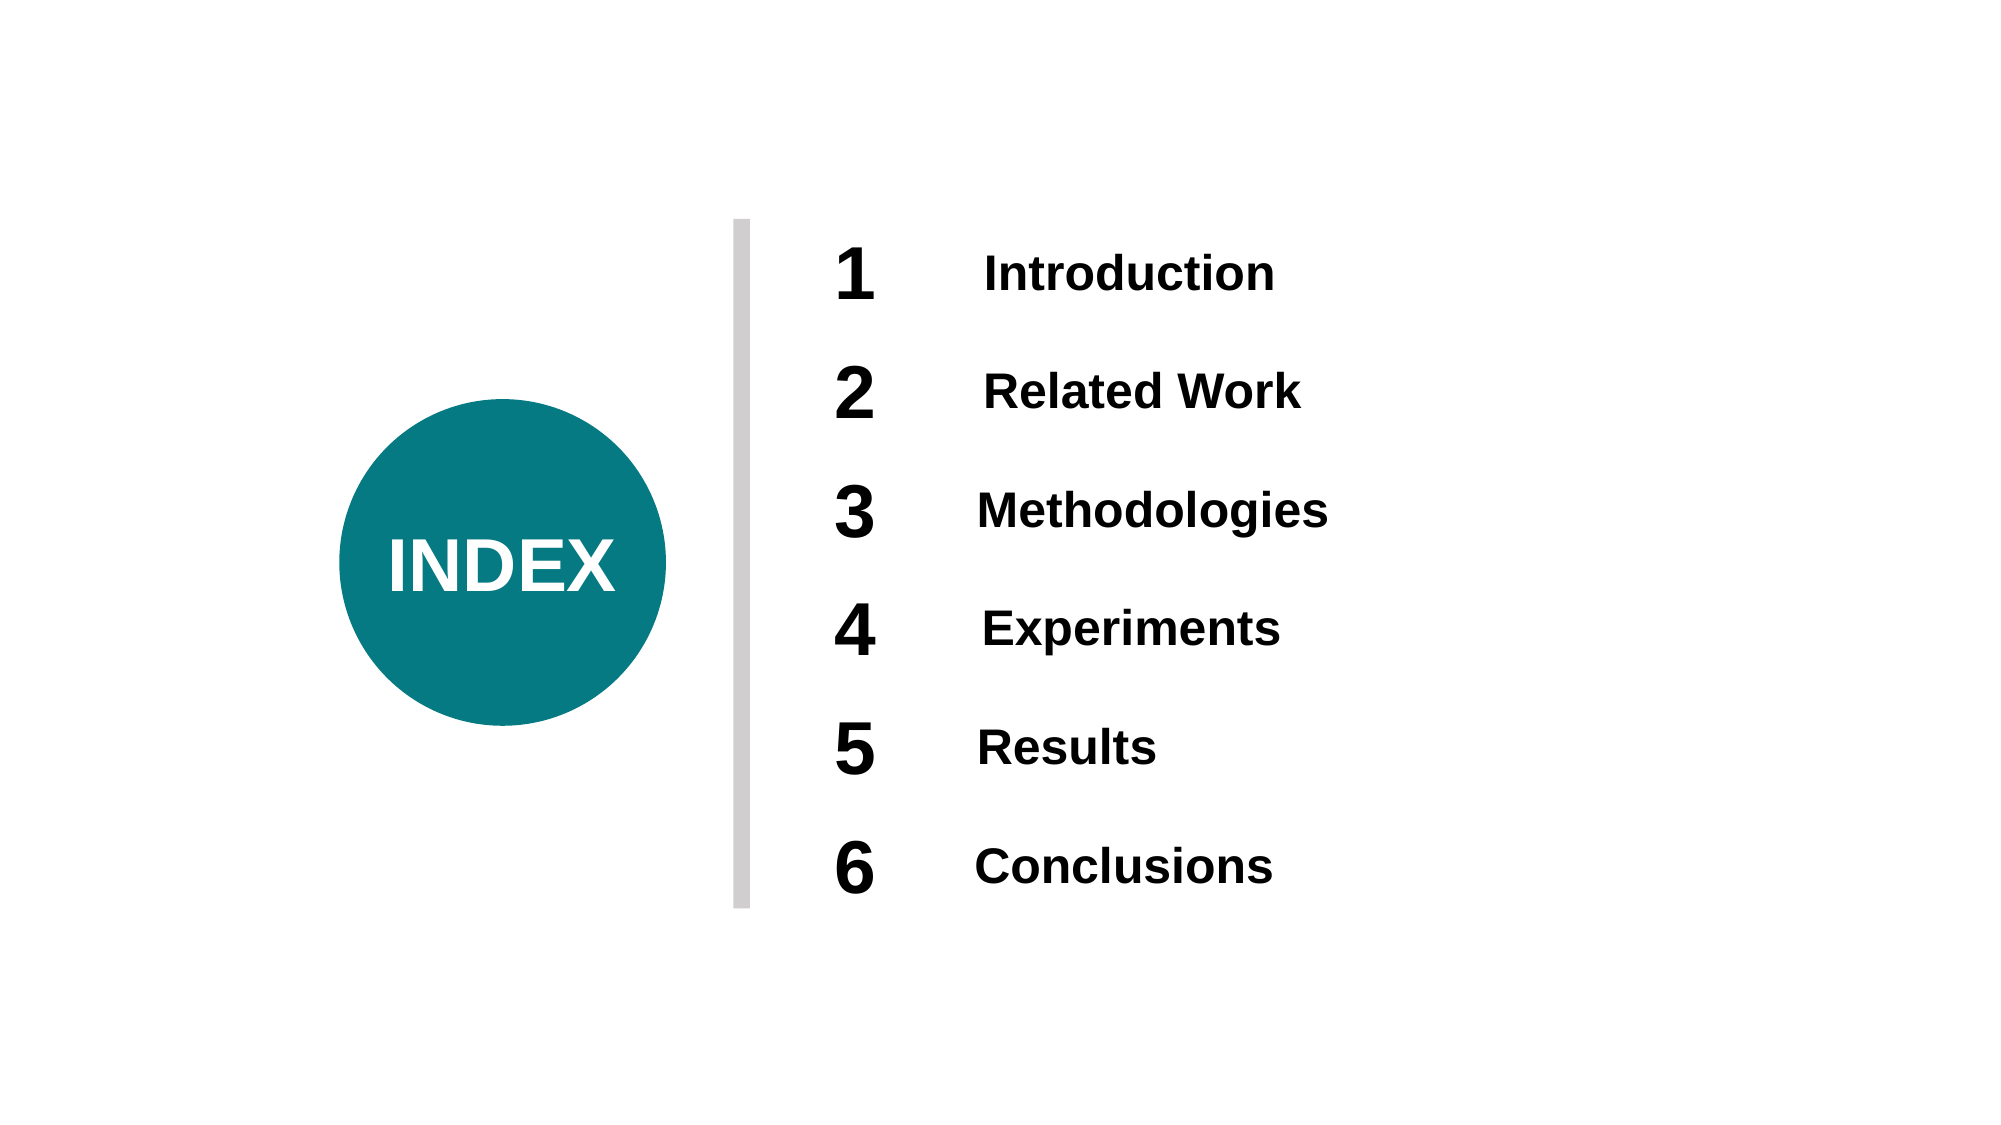

1
Introduction

2
Related Work

INDEX
3
Methodologies
4
Experiments
5
Results
6
Conclusions